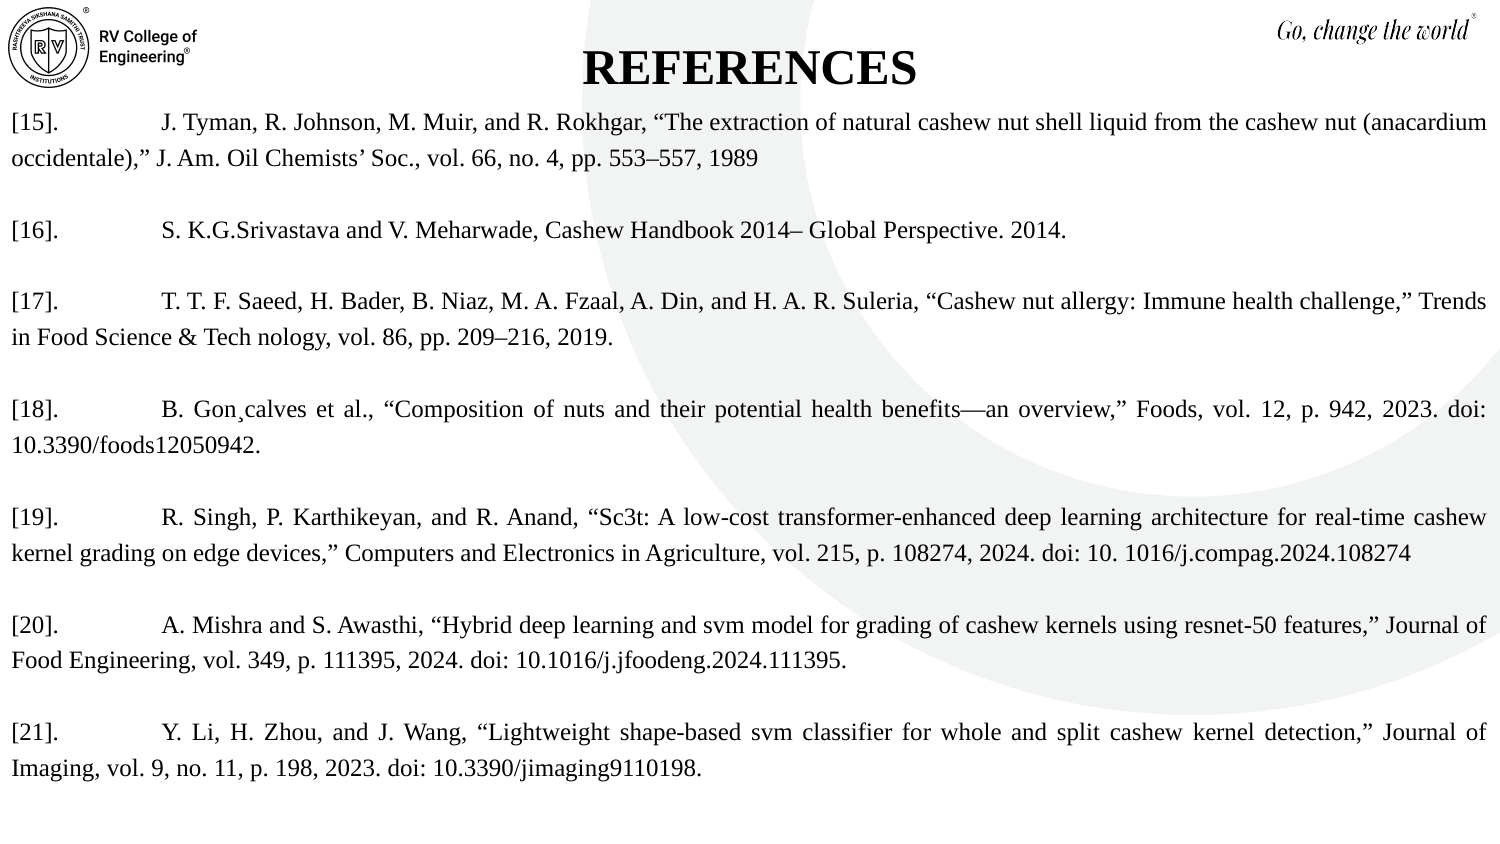

# REFERENCES
[15].	J. Tyman, R. Johnson, M. Muir, and R. Rokhgar, “The extraction of natural cashew nut shell liquid from the cashew nut (anacardium occidentale),” J. Am. Oil Chemists’ Soc., vol. 66, no. 4, pp. 553–557, 1989

[16].	S. K.G.Srivastava and V. Meharwade, Cashew Handbook 2014– Global Perspective. 2014.

[17].	T. T. F. Saeed, H. Bader, B. Niaz, M. A. Fzaal, A. Din, and H. A. R. Suleria, “Cashew nut allergy: Immune health challenge,” Trends in Food Science & Tech nology, vol. 86, pp. 209–216, 2019.

[18].	B. Gon¸calves et al., “Composition of nuts and their potential health benefits—an overview,” Foods, vol. 12, p. 942, 2023. doi: 10.3390/foods12050942.

[19].	R. Singh, P. Karthikeyan, and R. Anand, “Sc3t: A low-cost transformer-enhanced deep learning architecture for real-time cashew kernel grading on edge devices,” Computers and Electronics in Agriculture, vol. 215, p. 108274, 2024. doi: 10. 1016/j.compag.2024.108274

[20].	A. Mishra and S. Awasthi, “Hybrid deep learning and svm model for grading of cashew kernels using resnet-50 features,” Journal of Food Engineering, vol. 349, p. 111395, 2024. doi: 10.1016/j.jfoodeng.2024.111395.

[21].	Y. Li, H. Zhou, and J. Wang, “Lightweight shape-based svm classifier for whole and split cashew kernel detection,” Journal of Imaging, vol. 9, no. 11, p. 198, 2023. doi: 10.3390/jimaging9110198.